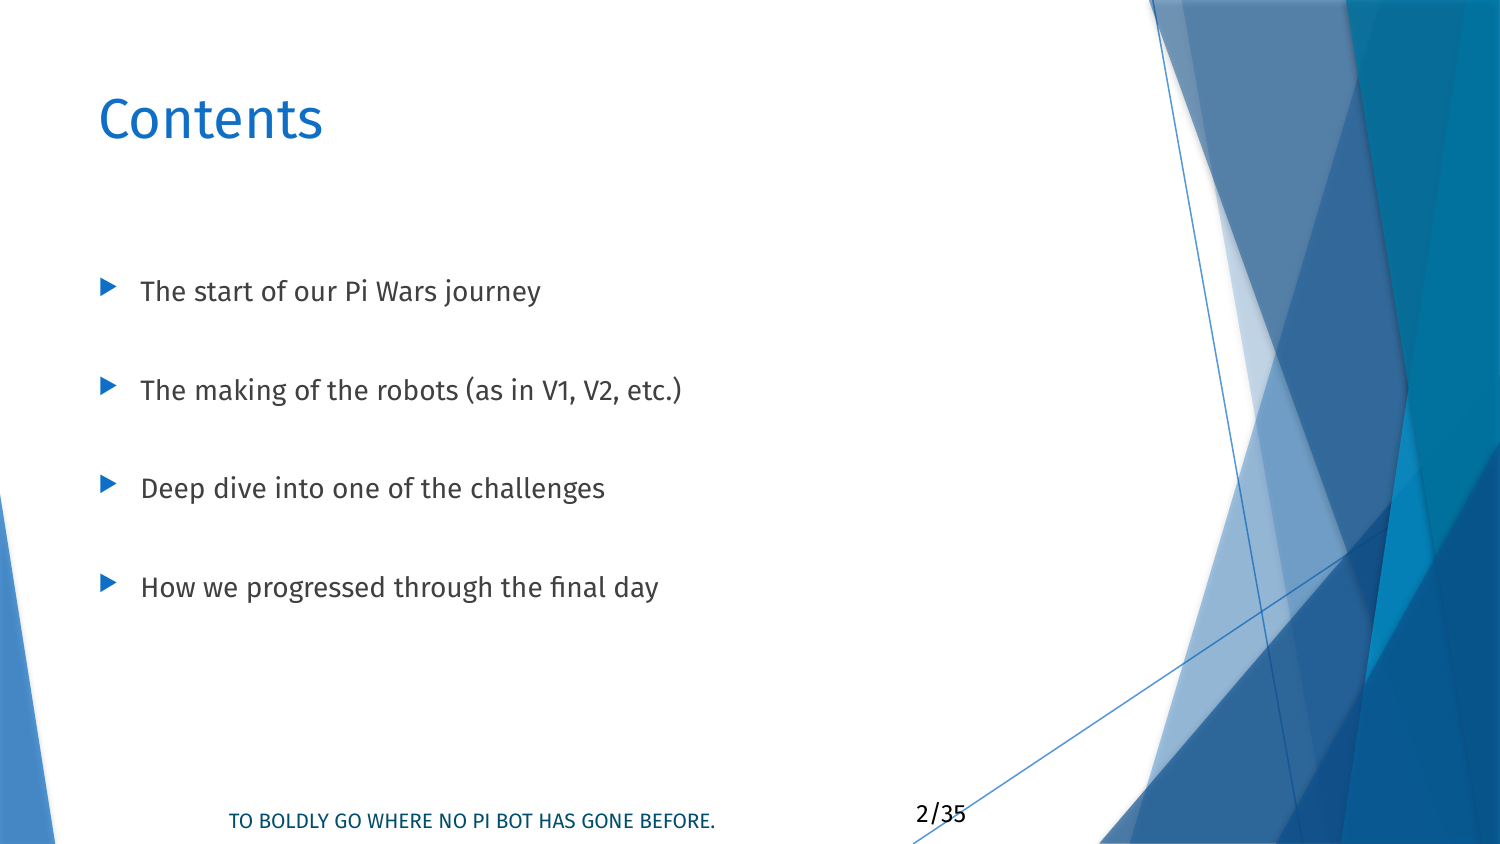

# Contents
The start of our Pi Wars journey

The making of the robots (as in V1, V2, etc.)

Deep dive into one of the challenges

How we progressed through the final day

2/35
TO BOLDLY GO WHERE NO PI BOT HAS GONE BEFORE.